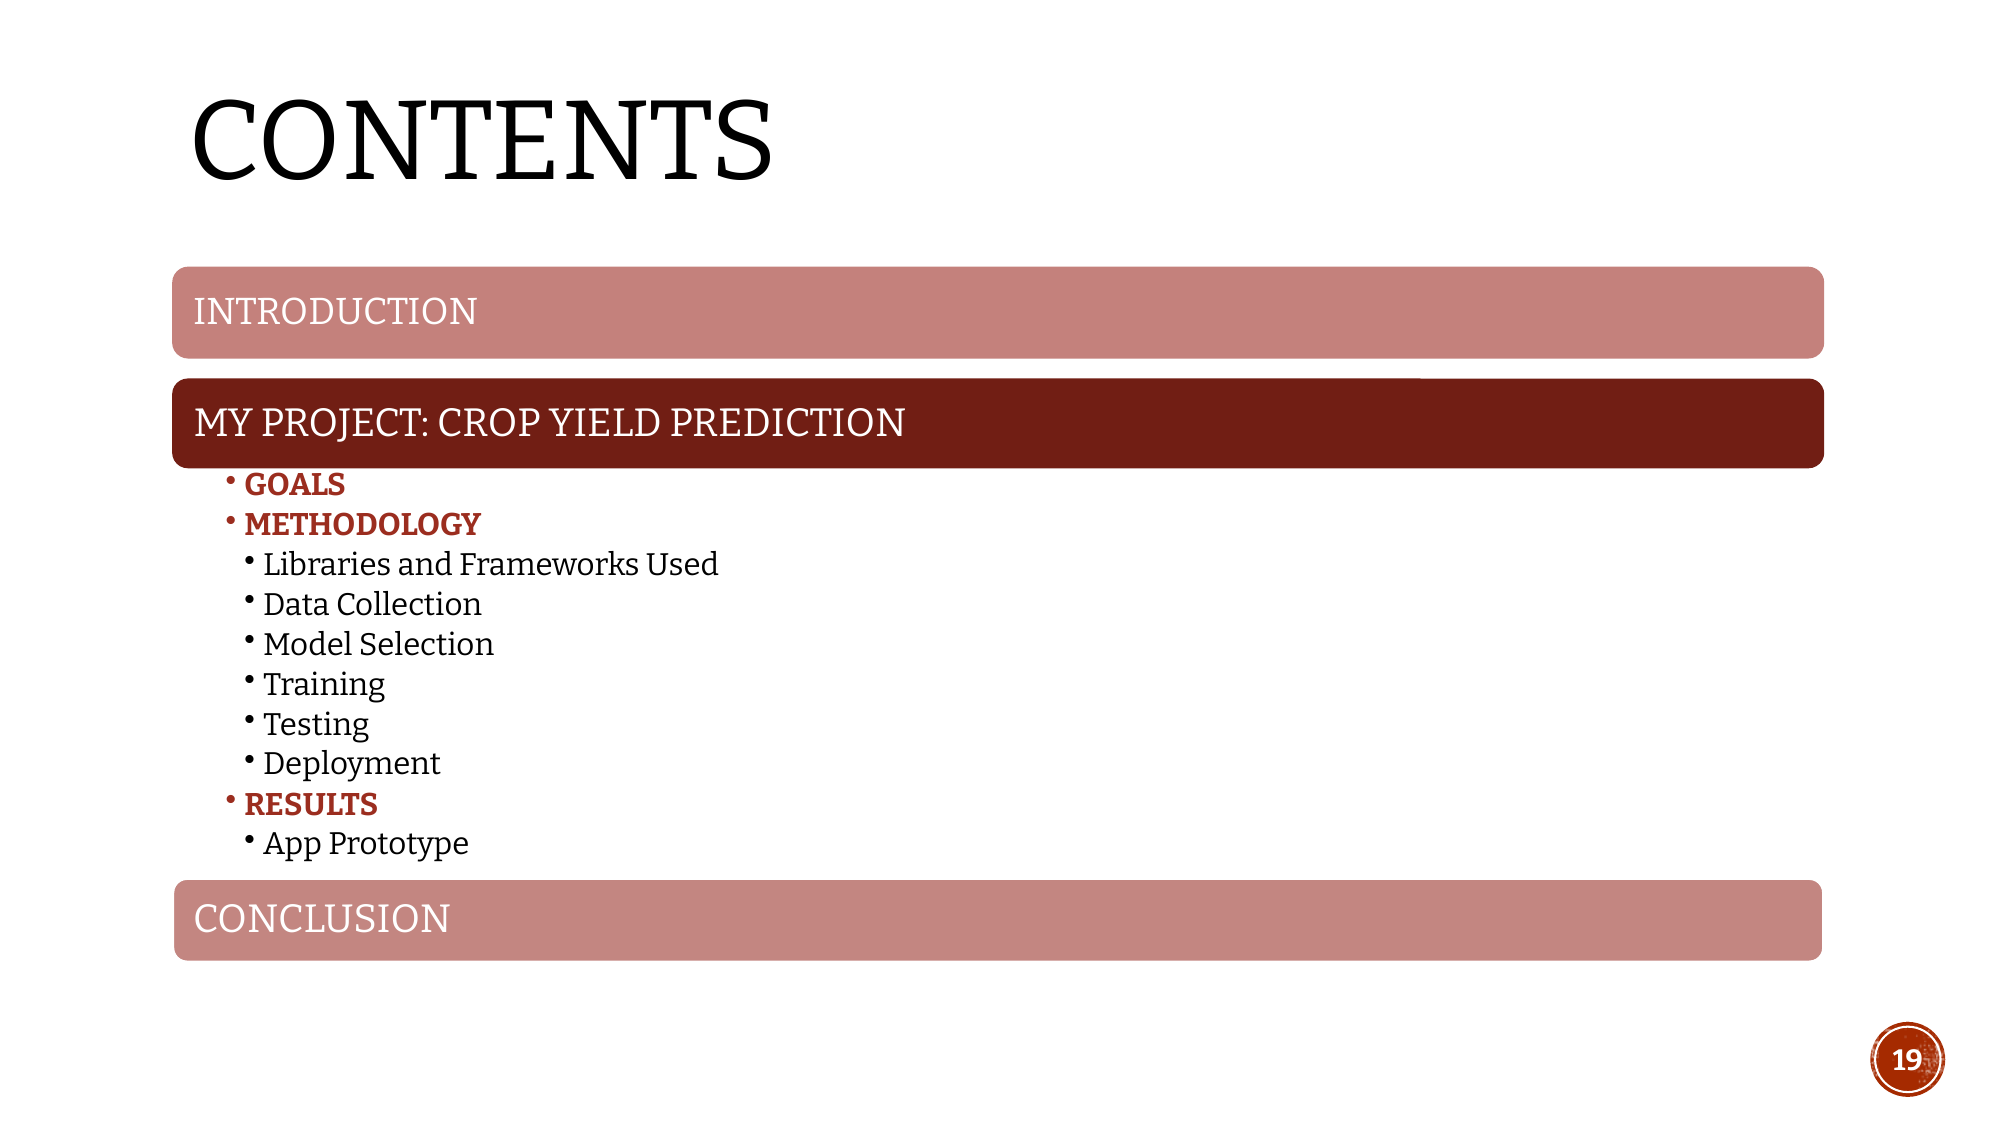

CONTENTS
INTRODUCTION
MY PROJECT: CROP YIELD PREDICTION
GOALS
METHODOLOGY
Libraries and Frameworks Used
Data Collection
Model Selection
Training
Testing
Deployment
RESULTS
App Prototype
CONCLUSION
19